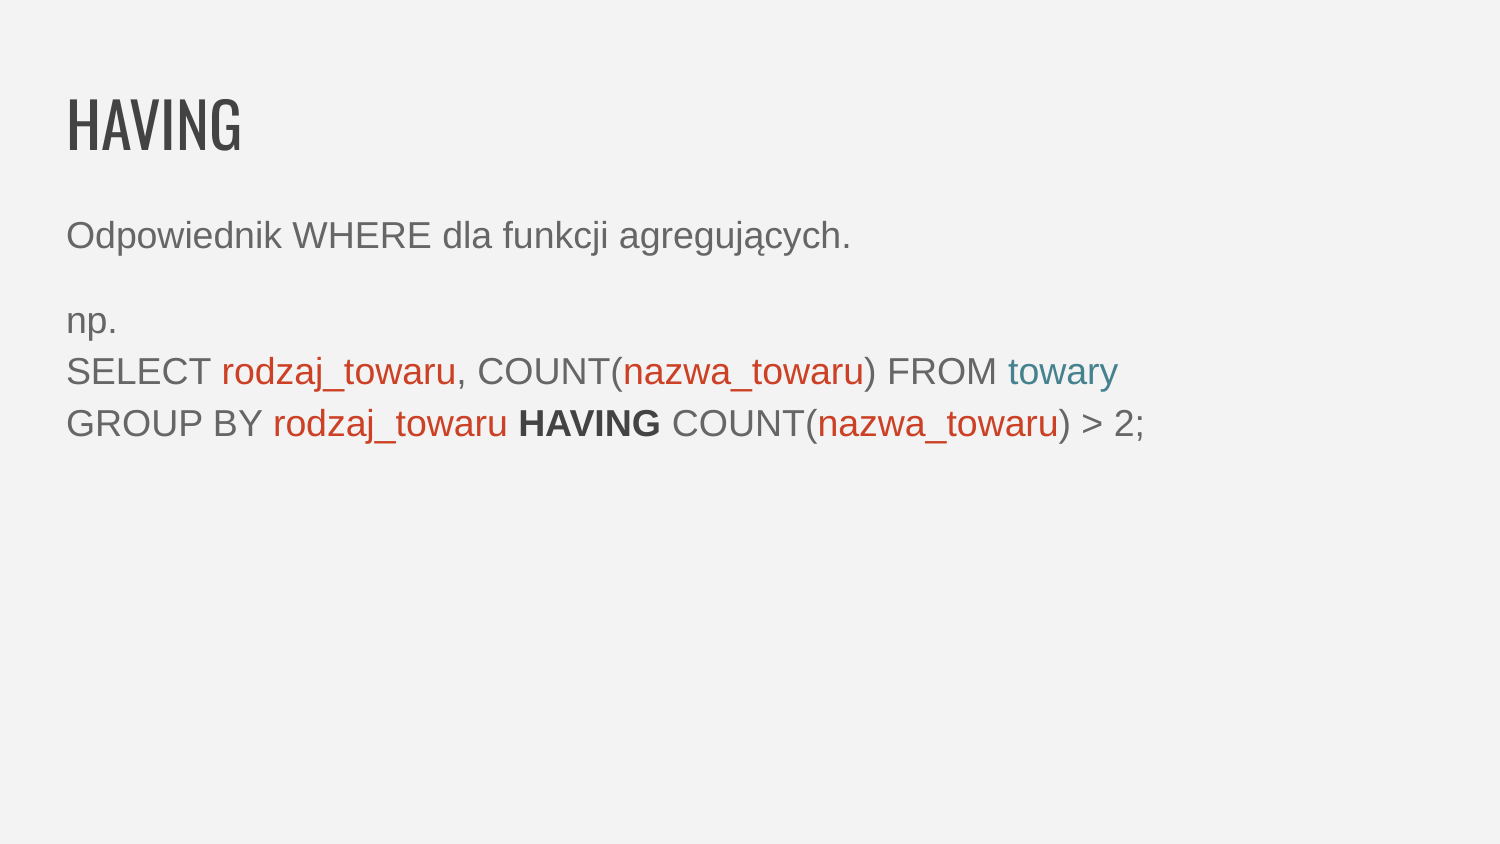

# HAVING
Odpowiednik WHERE dla funkcji agregujących.
np.
SELECT rodzaj_towaru, COUNT(nazwa_towaru) FROM towary
GROUP BY rodzaj_towaru HAVING COUNT(nazwa_towaru) > 2;